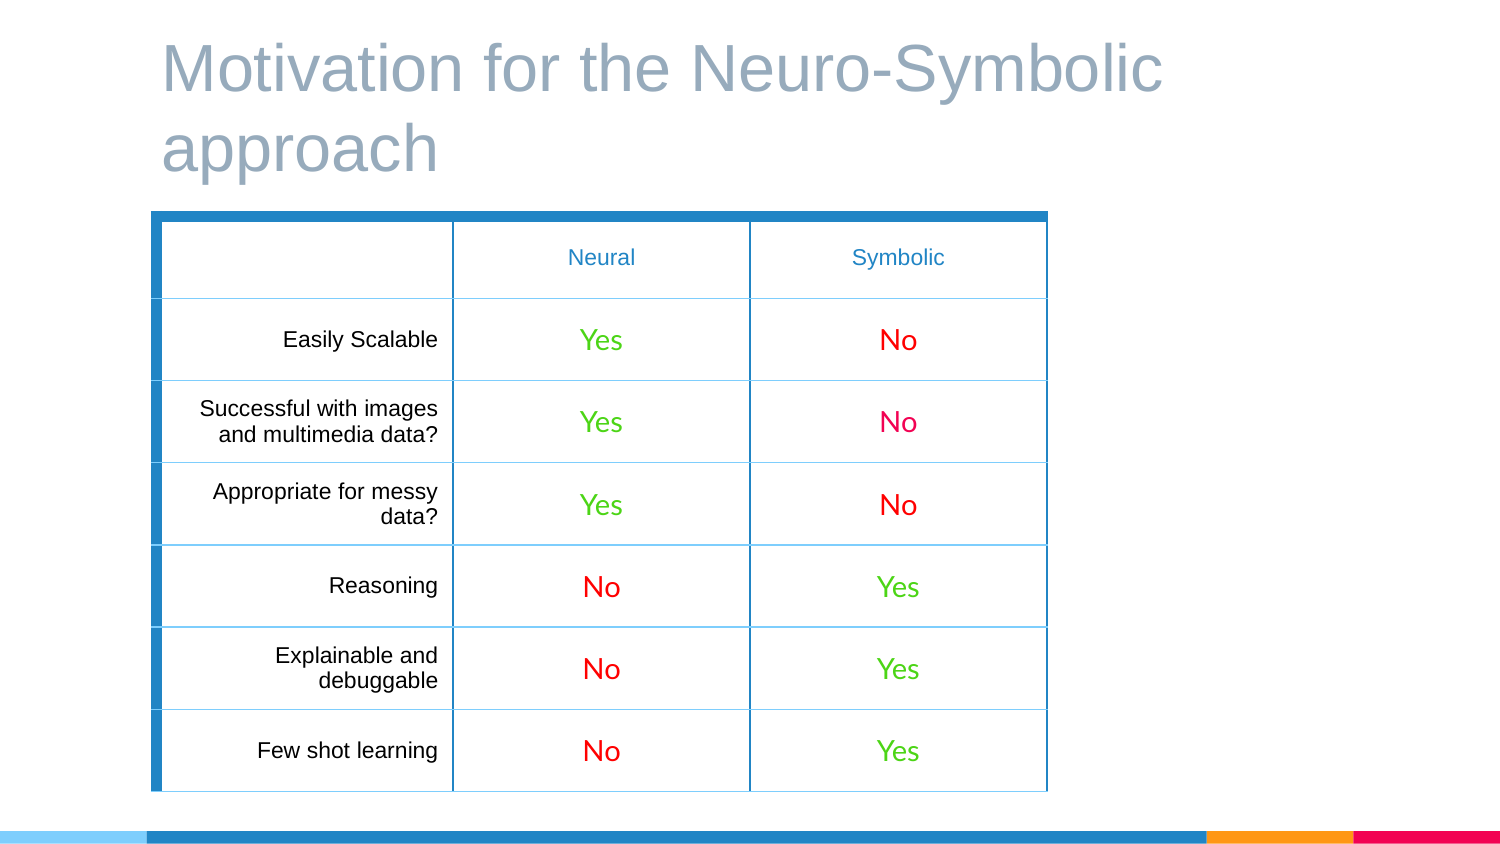

# Motivation for the Neuro-Symbolic approach
|  | Neural | Symbolic |
| --- | --- | --- |
| Easily Scalable | Yes | No |
| Successful with images and multimedia data? | Yes | No |
| Appropriate for messy data? | Yes | No |
| Reasoning | No | Yes |
| Explainable and debuggable | No | Yes |
| Few shot learning | No | Yes |